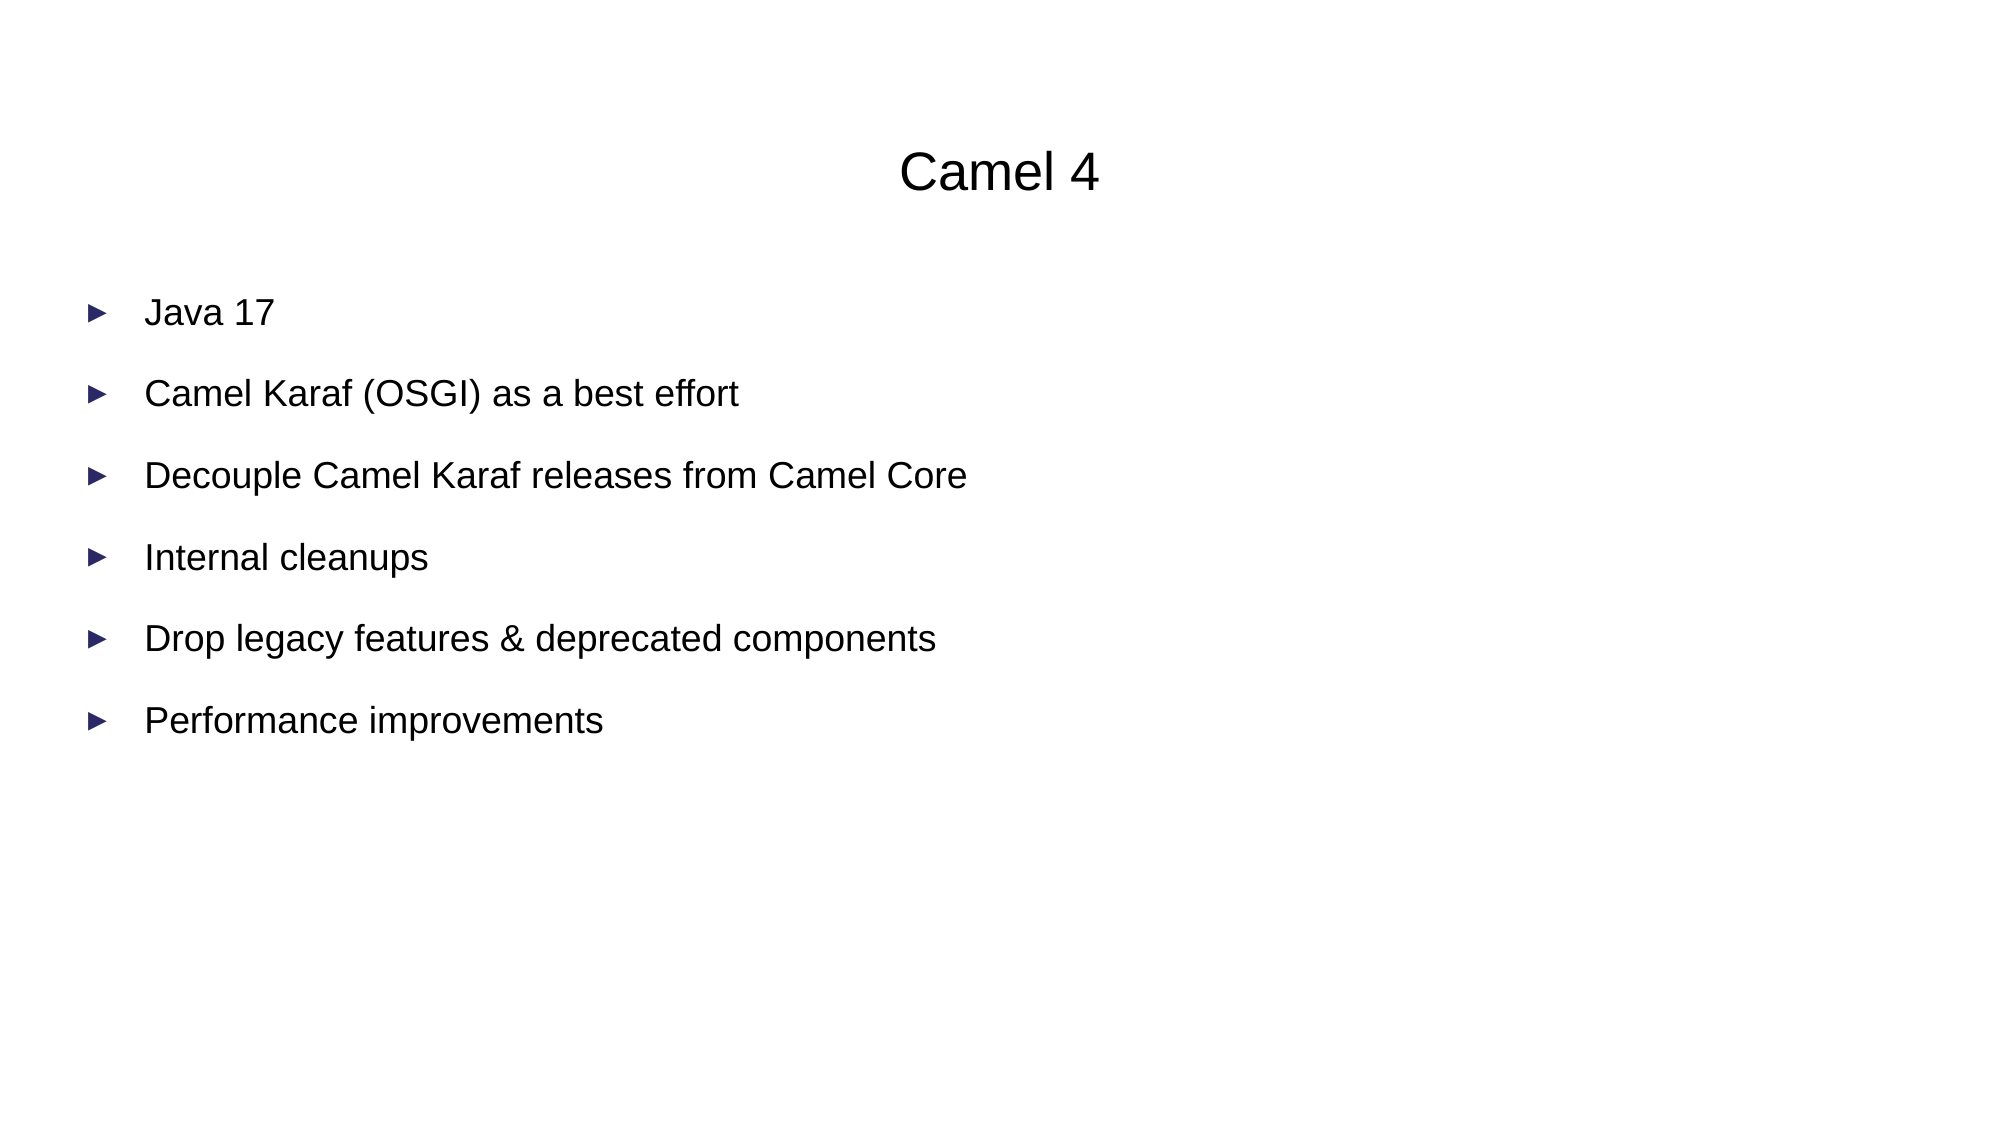

# Camel 4

Java 17
Camel Karaf (OSGI) as a best effort
Decouple Camel Karaf releases from Camel Core
Internal cleanups
Drop legacy features & deprecated components
Performance improvements